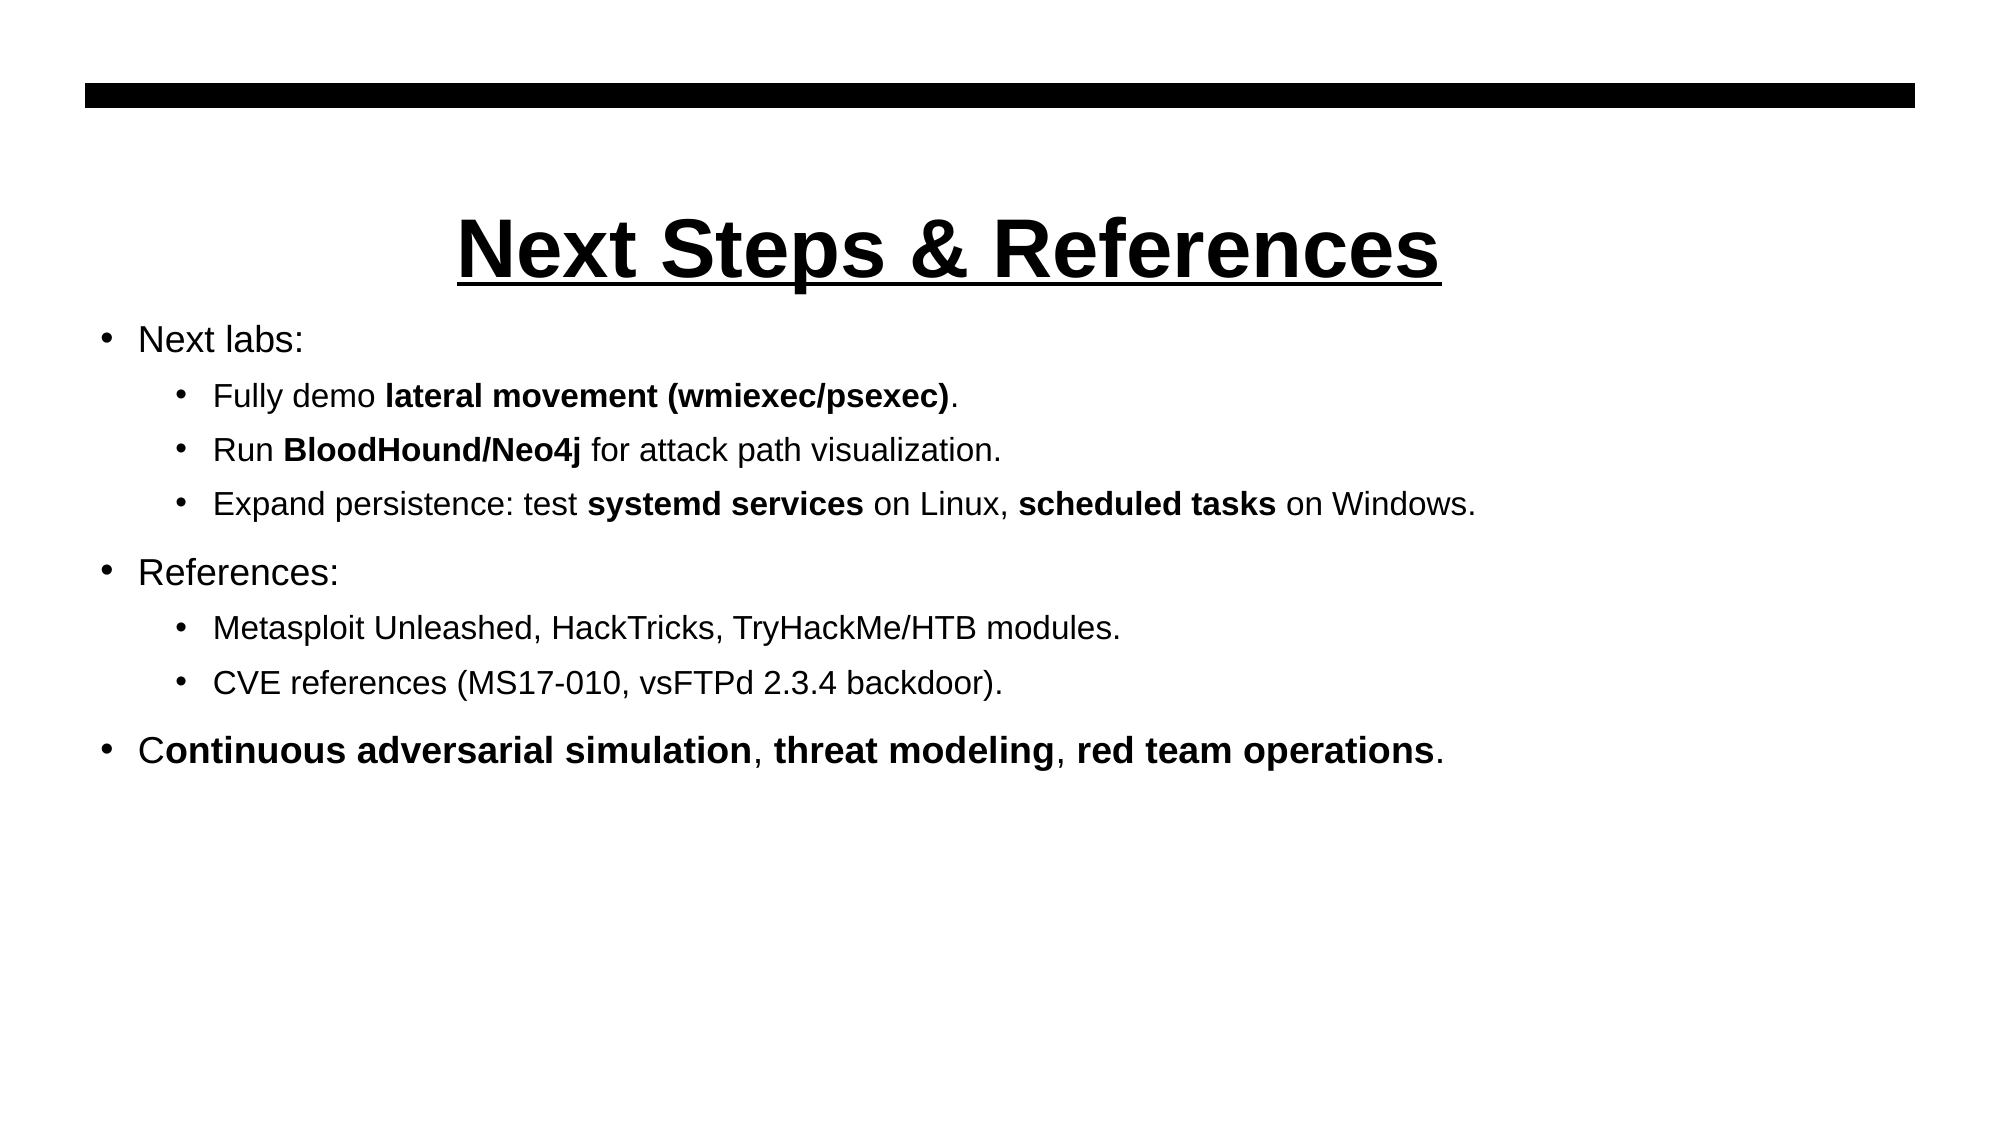

# Next Steps & References

Next labs:
Fully demo lateral movement (wmiexec/psexec).
Run BloodHound/Neo4j for attack path visualization.
Expand persistence: test systemd services on Linux, scheduled tasks on Windows.
References:
Metasploit Unleashed, HackTricks, TryHackMe/HTB modules.
CVE references (MS17-010, vsFTPd 2.3.4 backdoor).
Continuous adversarial simulation, threat modeling, red team operations.